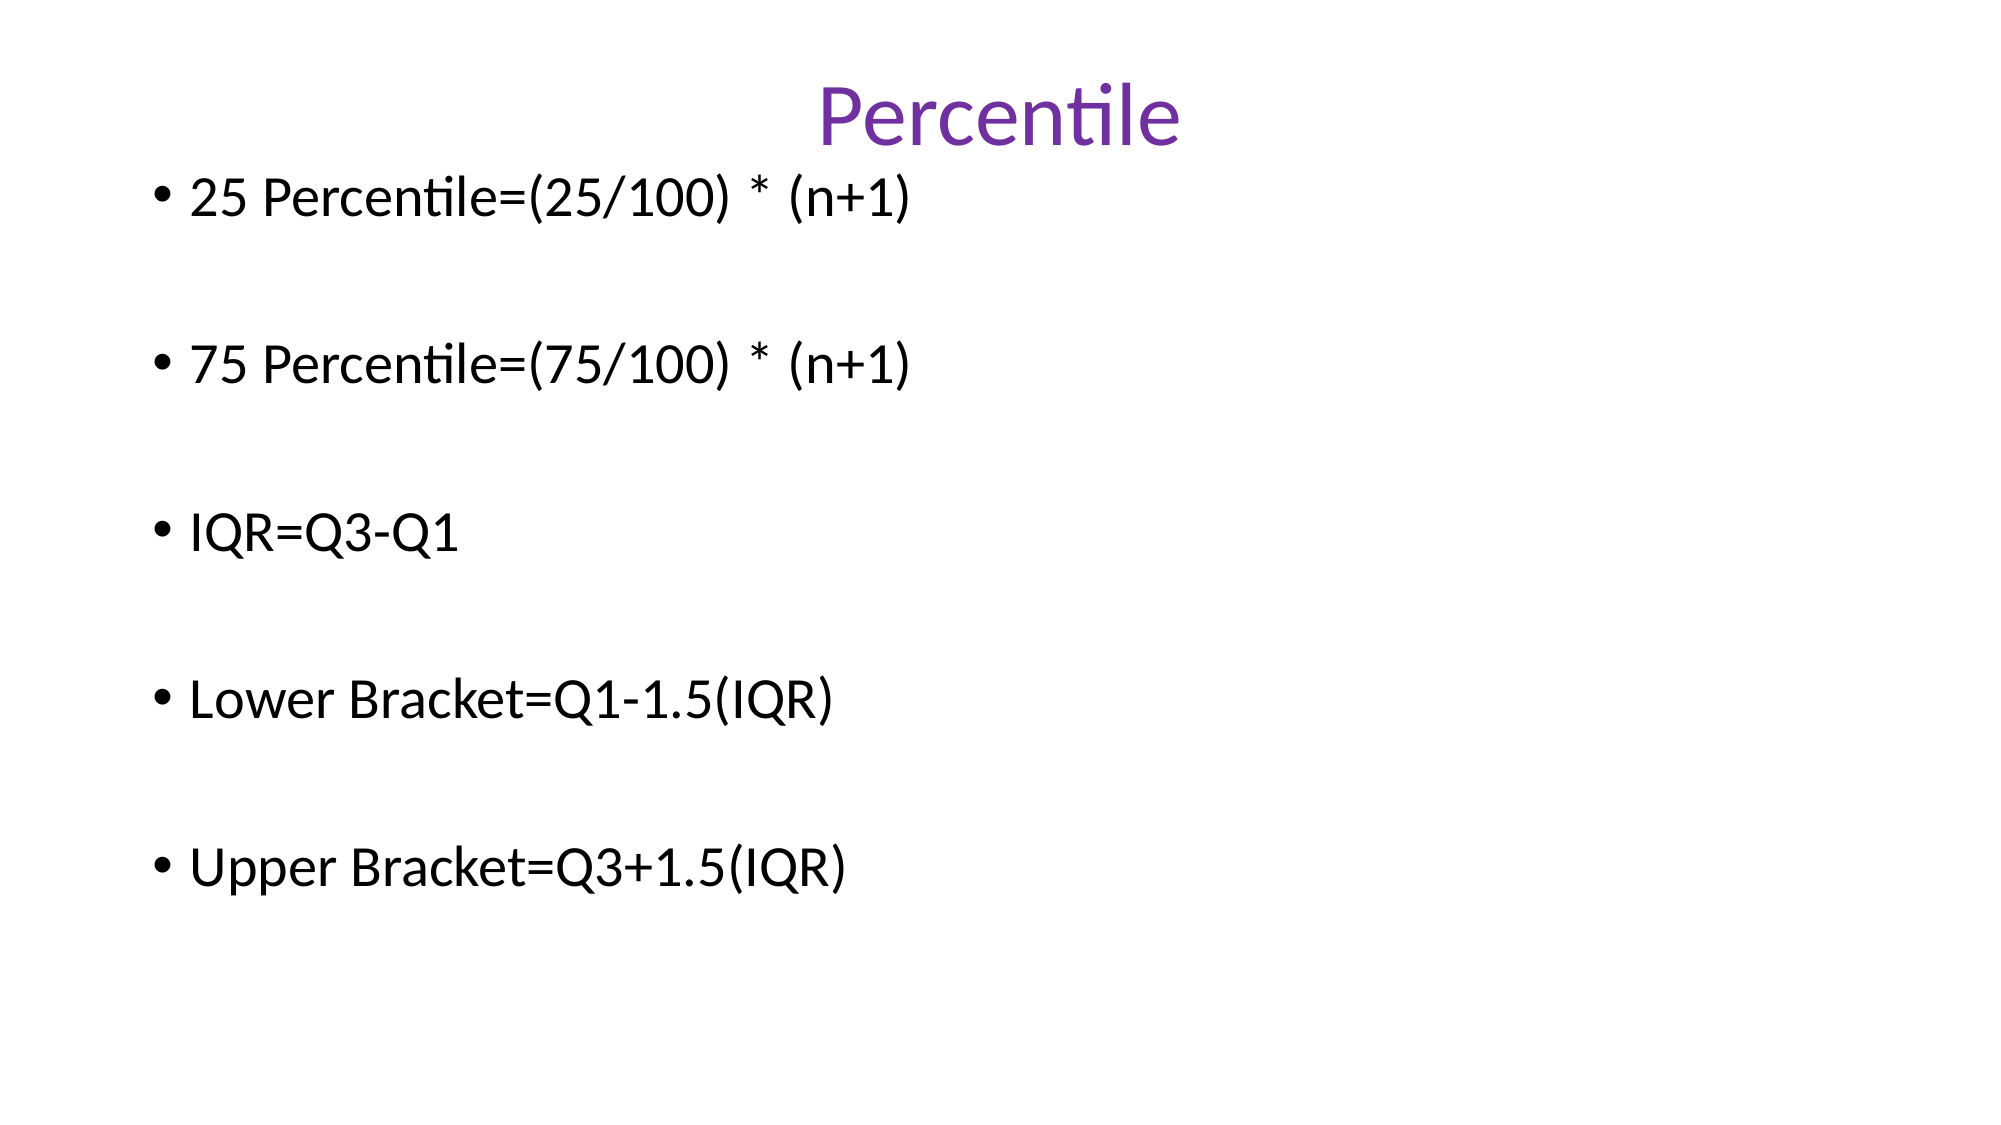

# Percentile
25 Percentile=(25/100) * (n+1)

75 Percentile=(75/100) * (n+1)

IQR=Q3-Q1

Lower Bracket=Q1-1.5(IQR)

Upper Bracket=Q3+1.5(IQR)